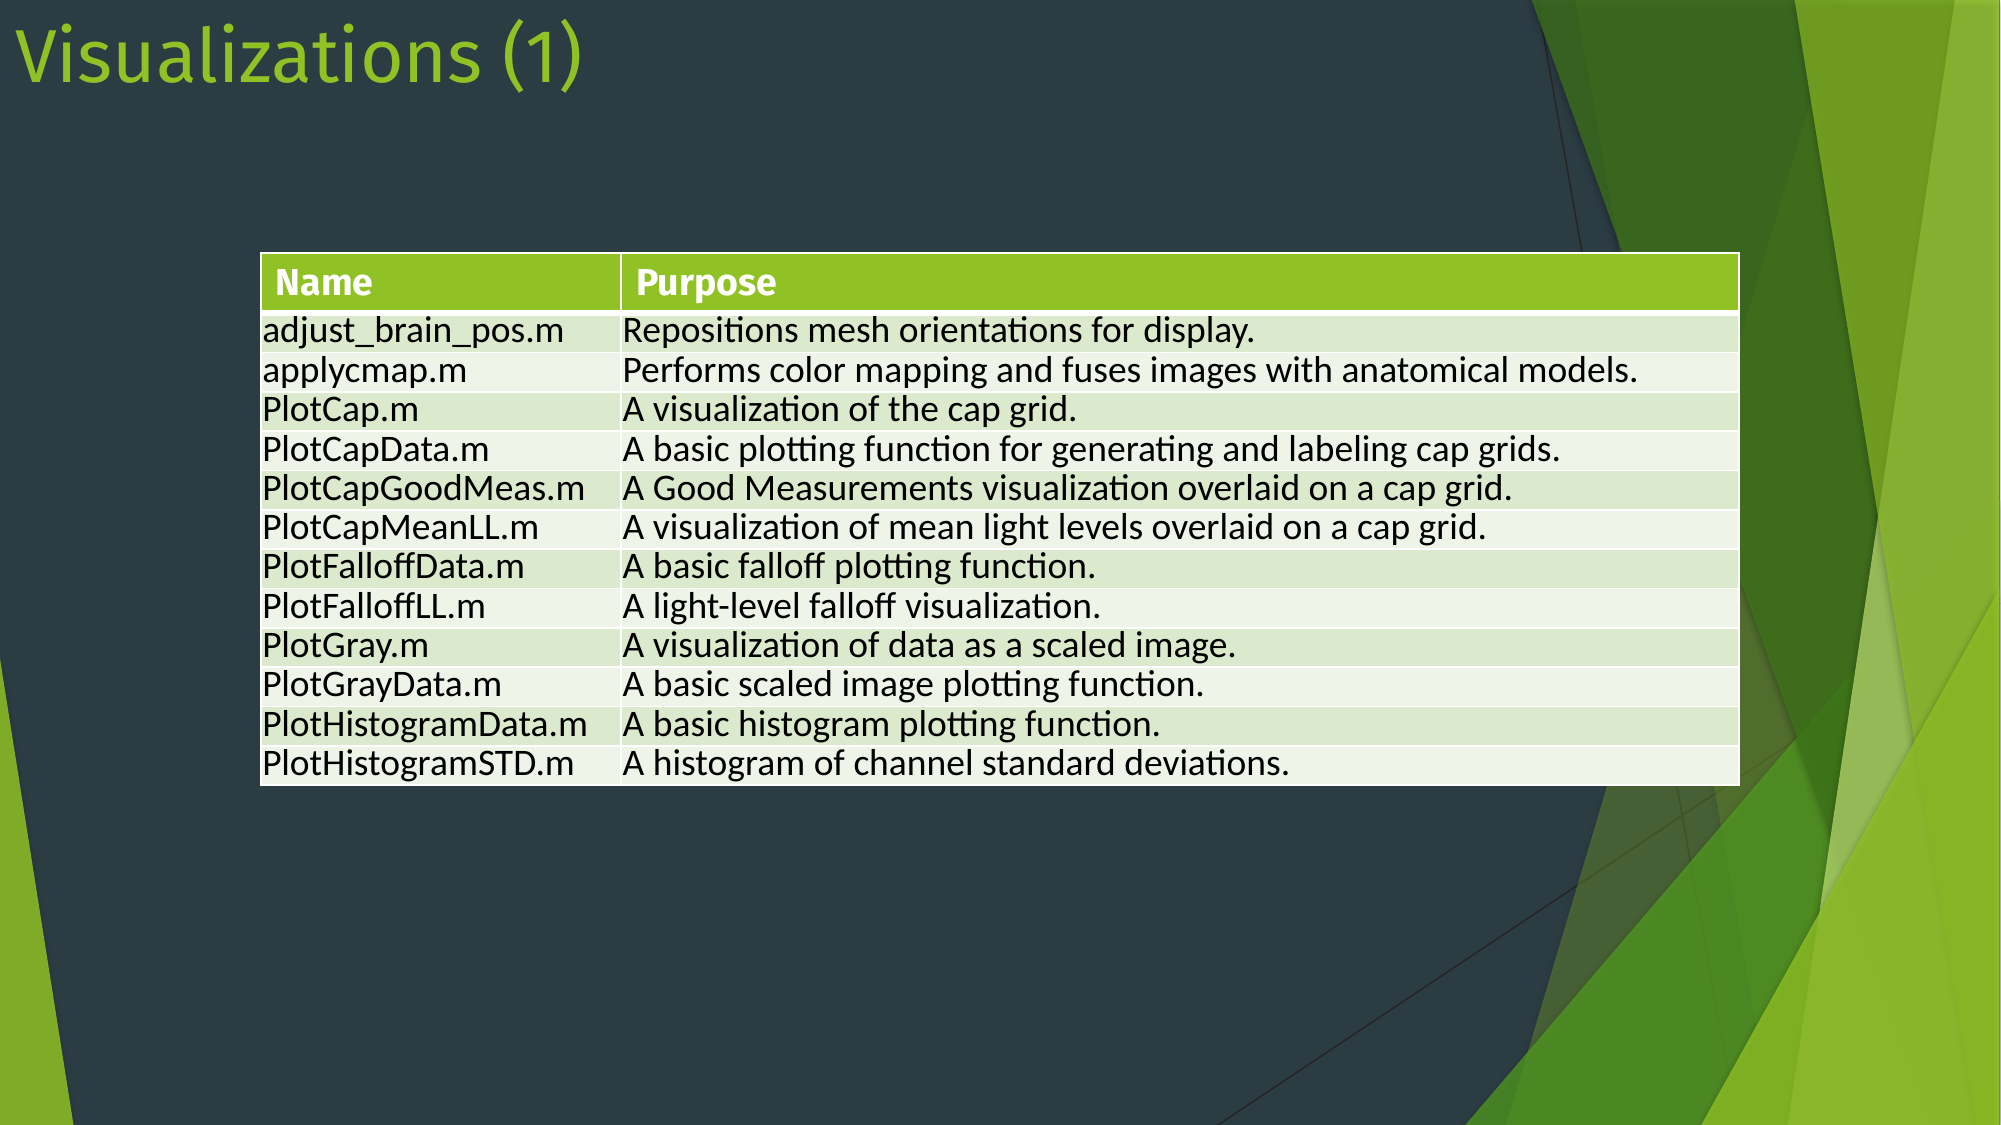

# Visualizations (1)
| Name | Purpose |
| --- | --- |
| adjust\_brain\_pos.m | Repositions mesh orientations for display. |
| applycmap.m | Performs color mapping and fuses images with anatomical models. |
| PlotCap.m | A visualization of the cap grid. |
| PlotCapData.m | A basic plotting function for generating and labeling cap grids. |
| PlotCapGoodMeas.m | A Good Measurements visualization overlaid on a cap grid. |
| PlotCapMeanLL.m | A visualization of mean light levels overlaid on a cap grid. |
| PlotFalloffData.m | A basic falloff plotting function. |
| PlotFalloffLL.m | A light-level falloff visualization. |
| PlotGray.m | A visualization of data as a scaled image. |
| PlotGrayData.m | A basic scaled image plotting function. |
| PlotHistogramData.m | A basic histogram plotting function. |
| PlotHistogramSTD.m | A histogram of channel standard deviations. |